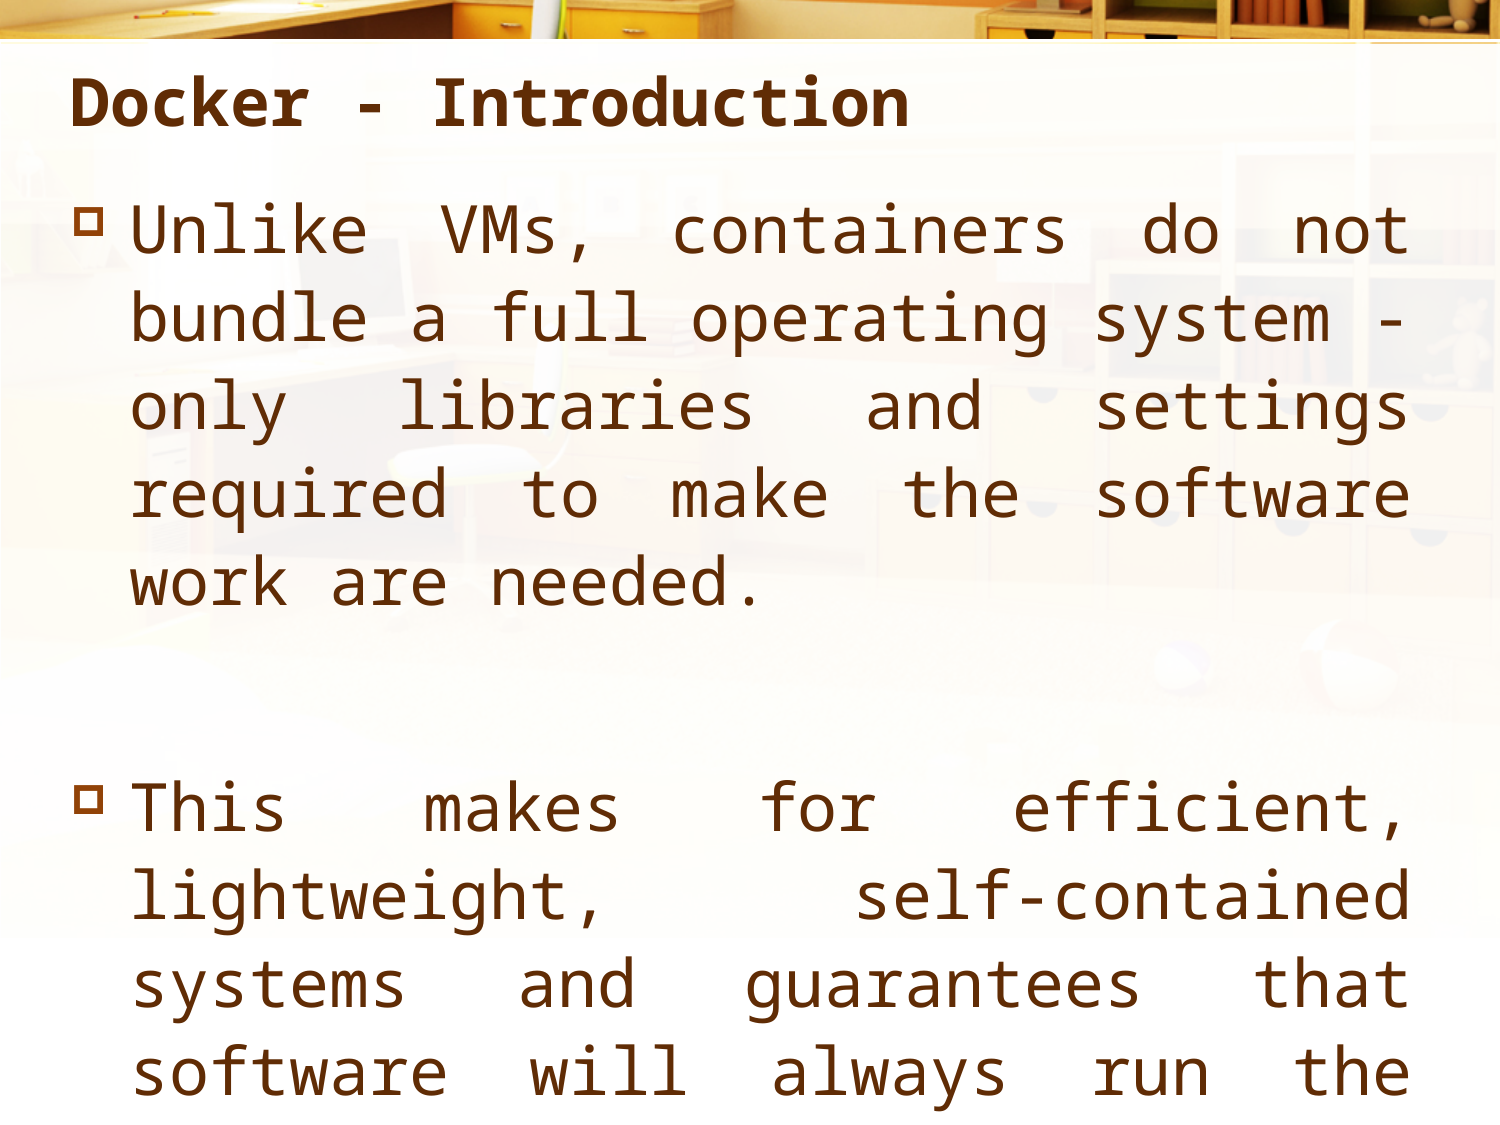

# Docker - Introduction
Unlike VMs, containers do not bundle a full operating system - only libraries and settings required to make the software work are needed.

This makes for efficient, lightweight, self-contained systems and guarantees that software will always run the same, regardless of where it’s deployed.